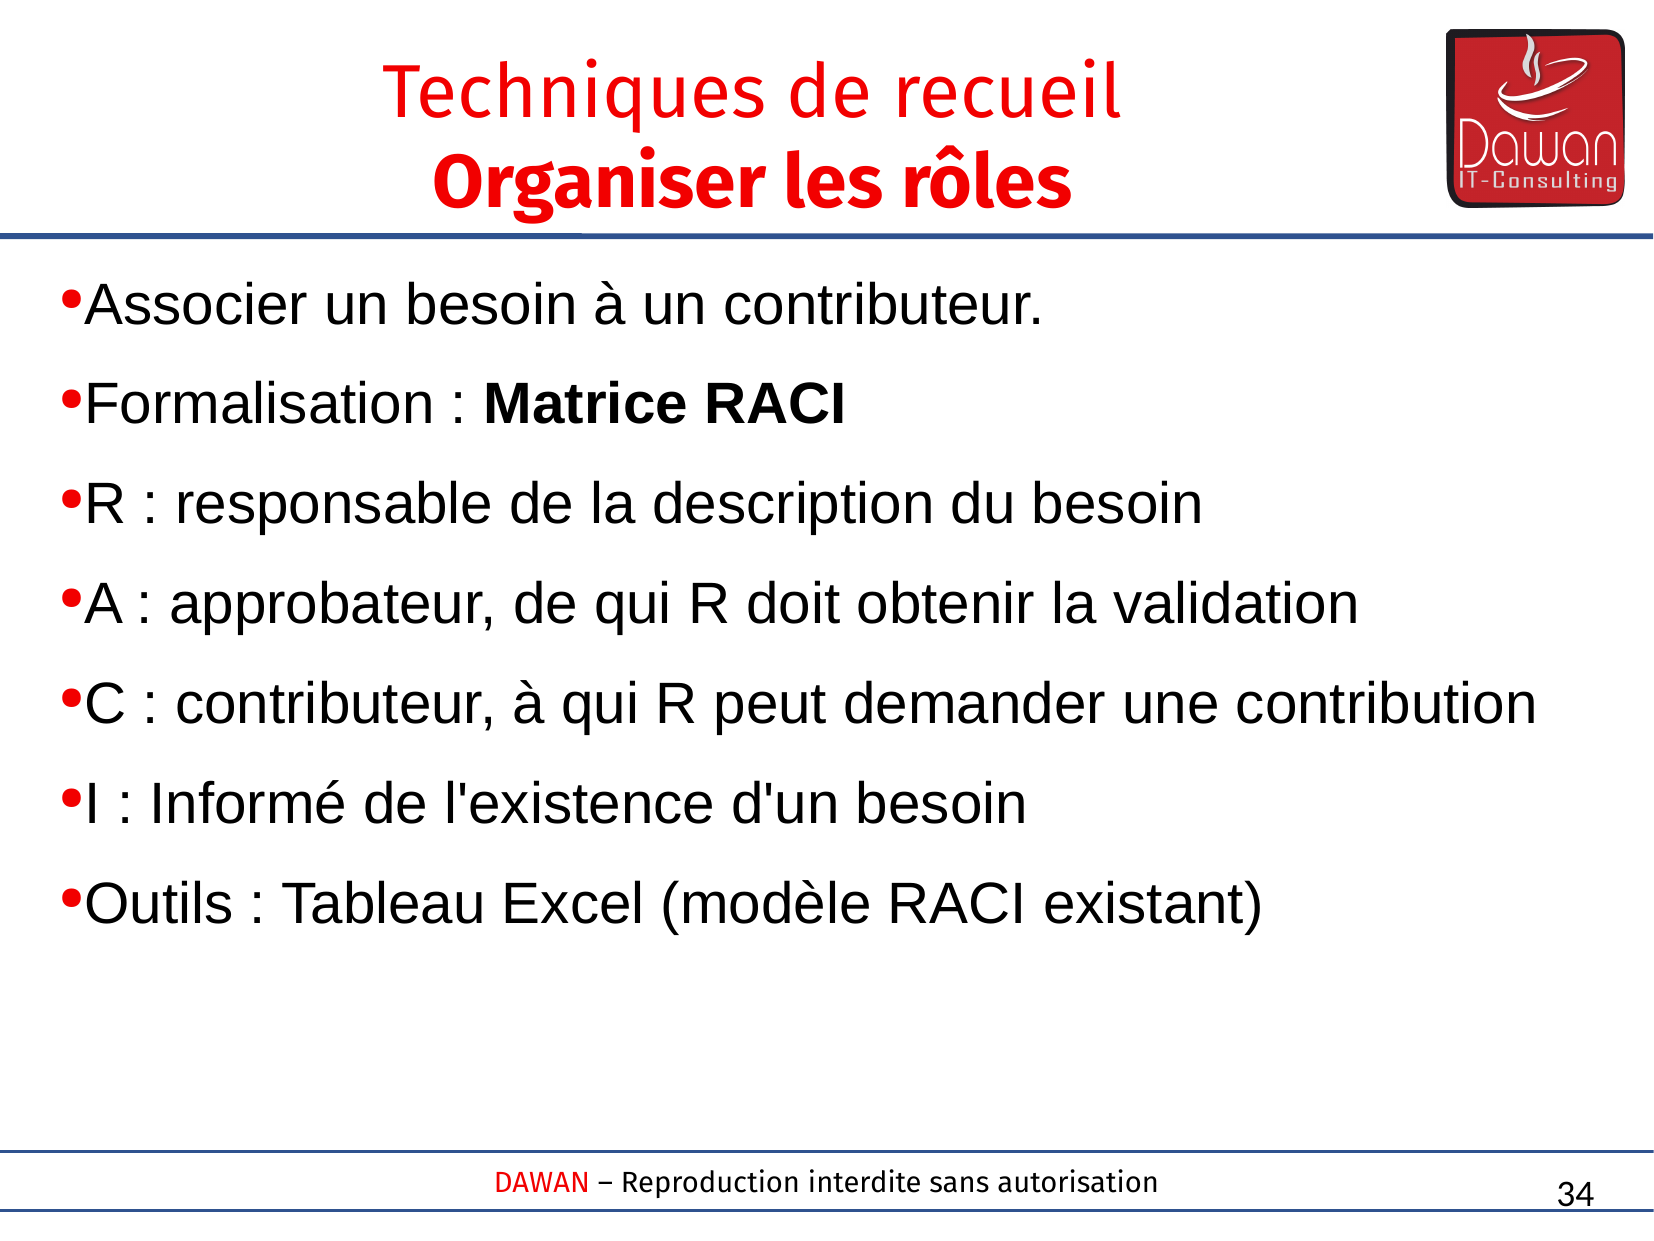

Techniques de recueil
Organiser les rôles
Associer un besoin à un contributeur.
Formalisation : Matrice RACI
R : responsable de la description du besoin
A : approbateur, de qui R doit obtenir la validation
C : contributeur, à qui R peut demander une contribution
I : Informé de l'existence d'un besoin
Outils : Tableau Excel (modèle RACI existant)
34